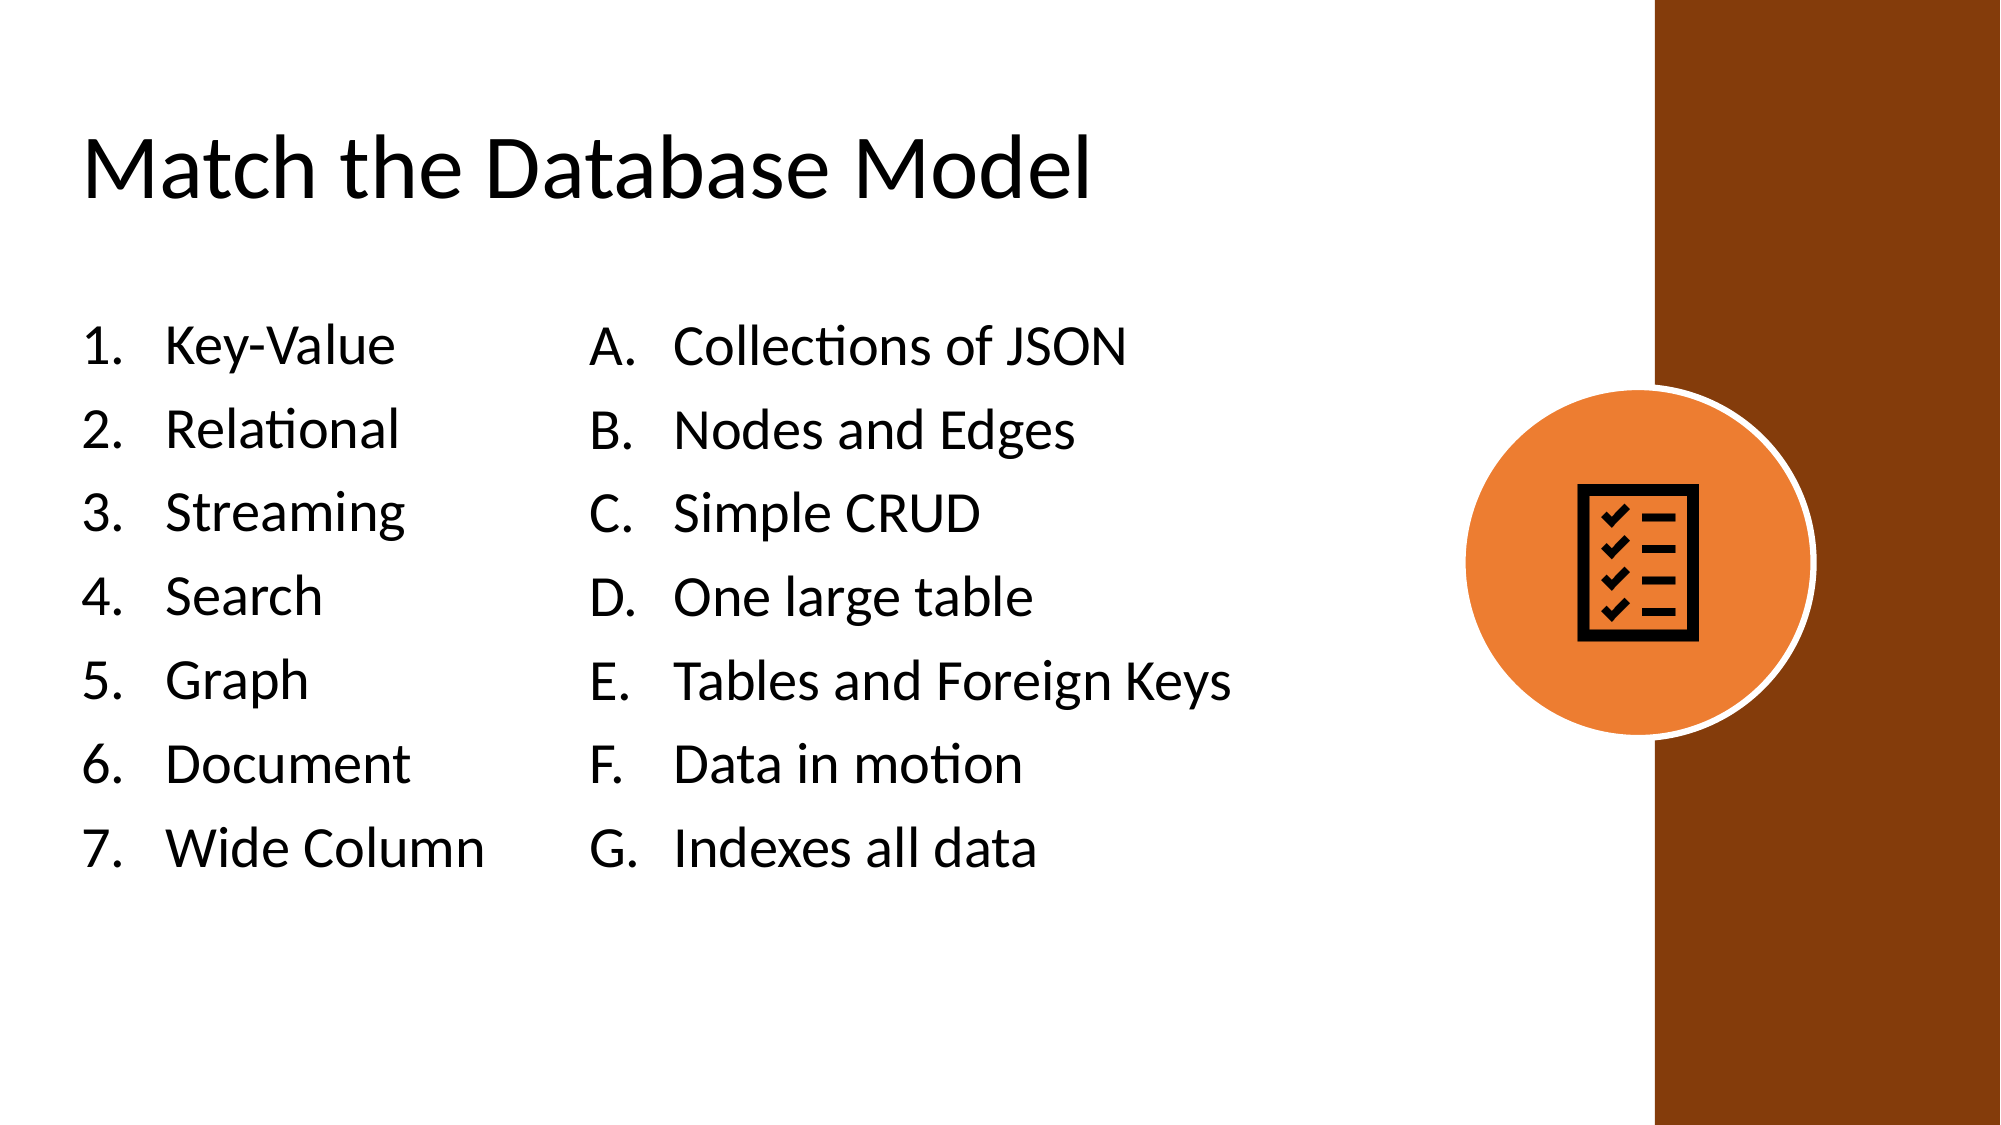

# Match the Database Model
Key-Value
Relational
Streaming
Search
Graph
Document
Wide Column
Collections of JSON
Nodes and Edges
Simple CRUD
One large table
Tables and Foreign Keys
Data in motion
Indexes all data